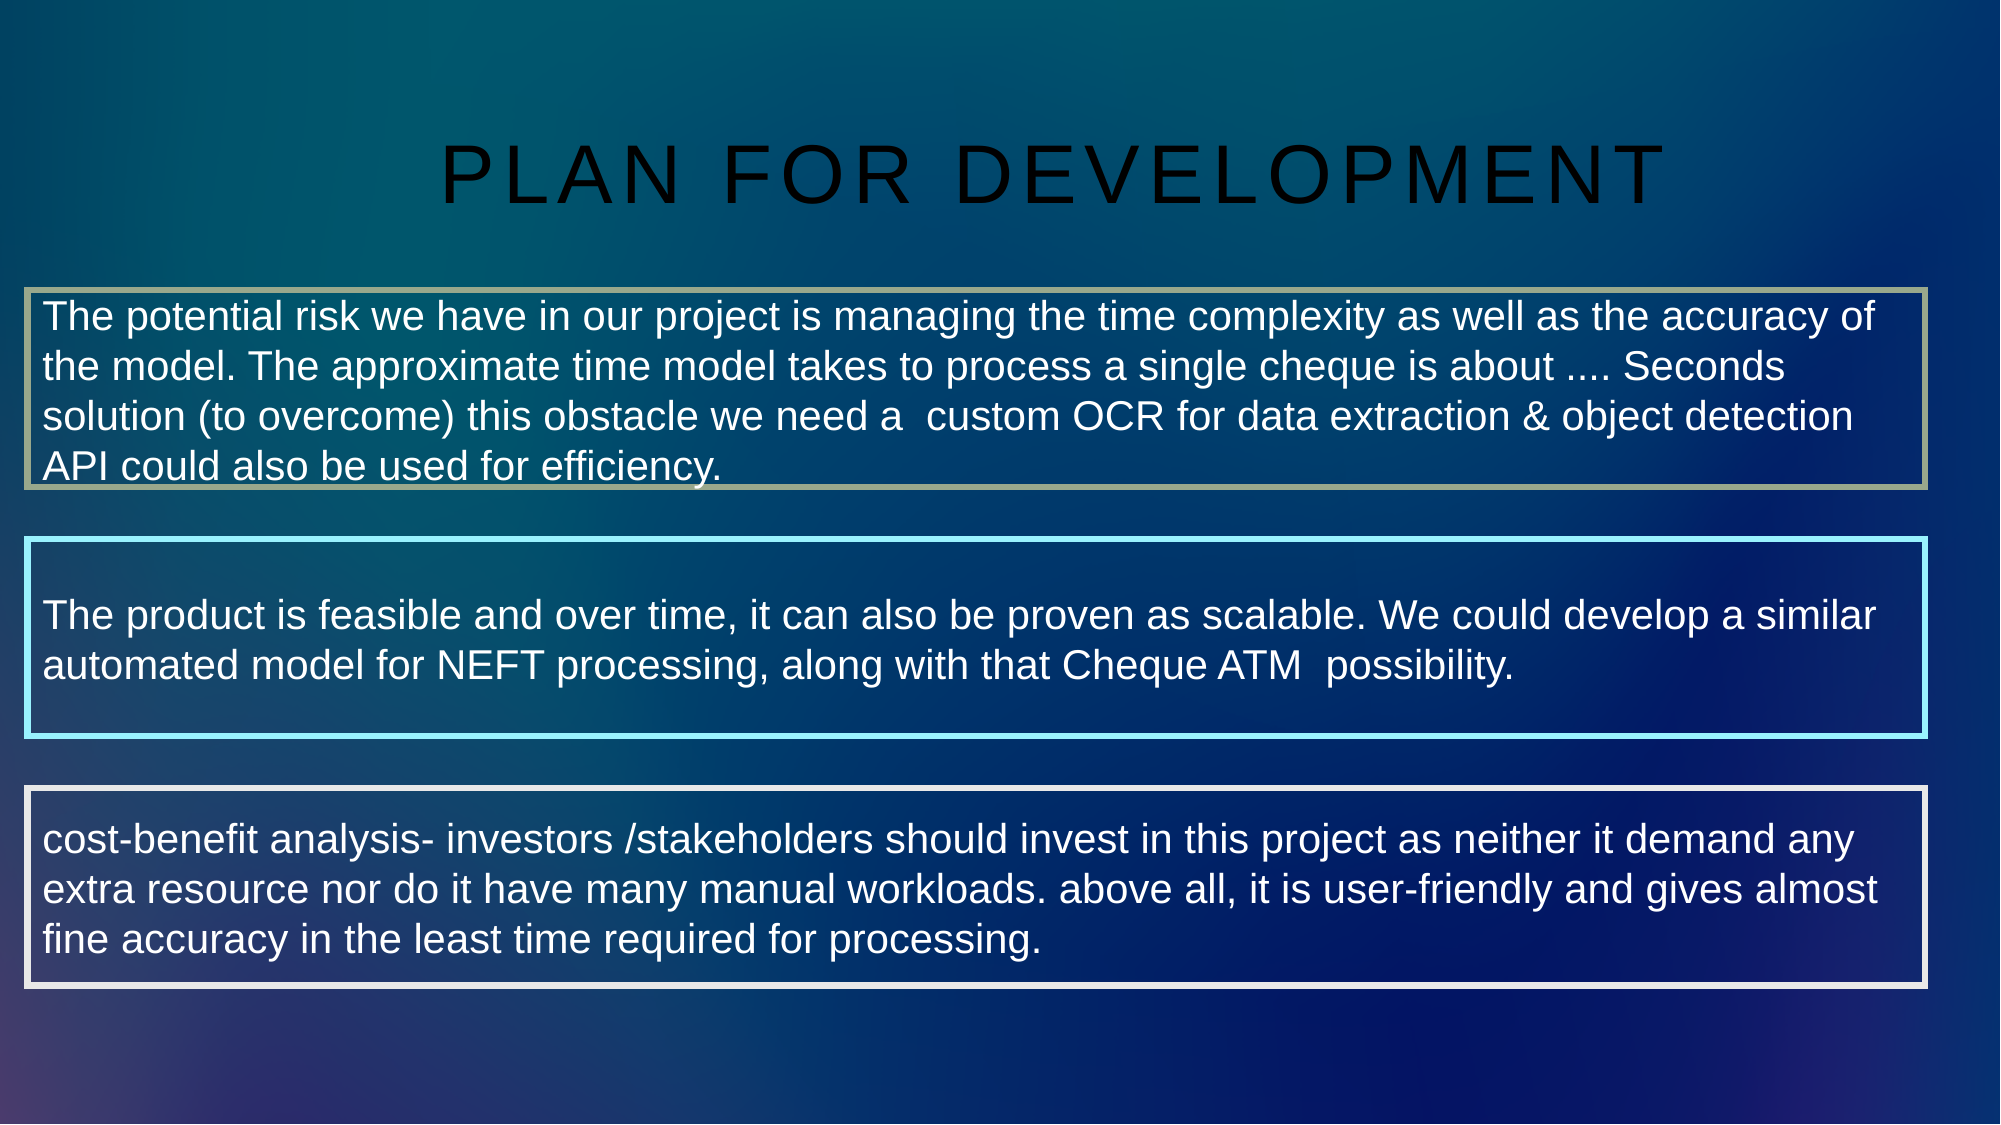

# PLAN FOR DEVELOPMENT
​
The potential risk we have in our project is managing the time complexity as well as the accuracy of the model. The approximate time model takes to process a single cheque is about .... Seconds solution (to overcome) this obstacle we need a  custom OCR for data extraction & object detection API could also be used for efficiency.
The product is feasible and over time, it can also be proven as scalable. We could develop a similar automated model for NEFT processing, along with that Cheque ATM  possibility.
cost-benefit analysis- investors /stakeholders should invest in this project as neither it demand any extra resource nor do it have many manual workloads. above all, it is user-friendly and gives almost fine accuracy in the least time required for processing.